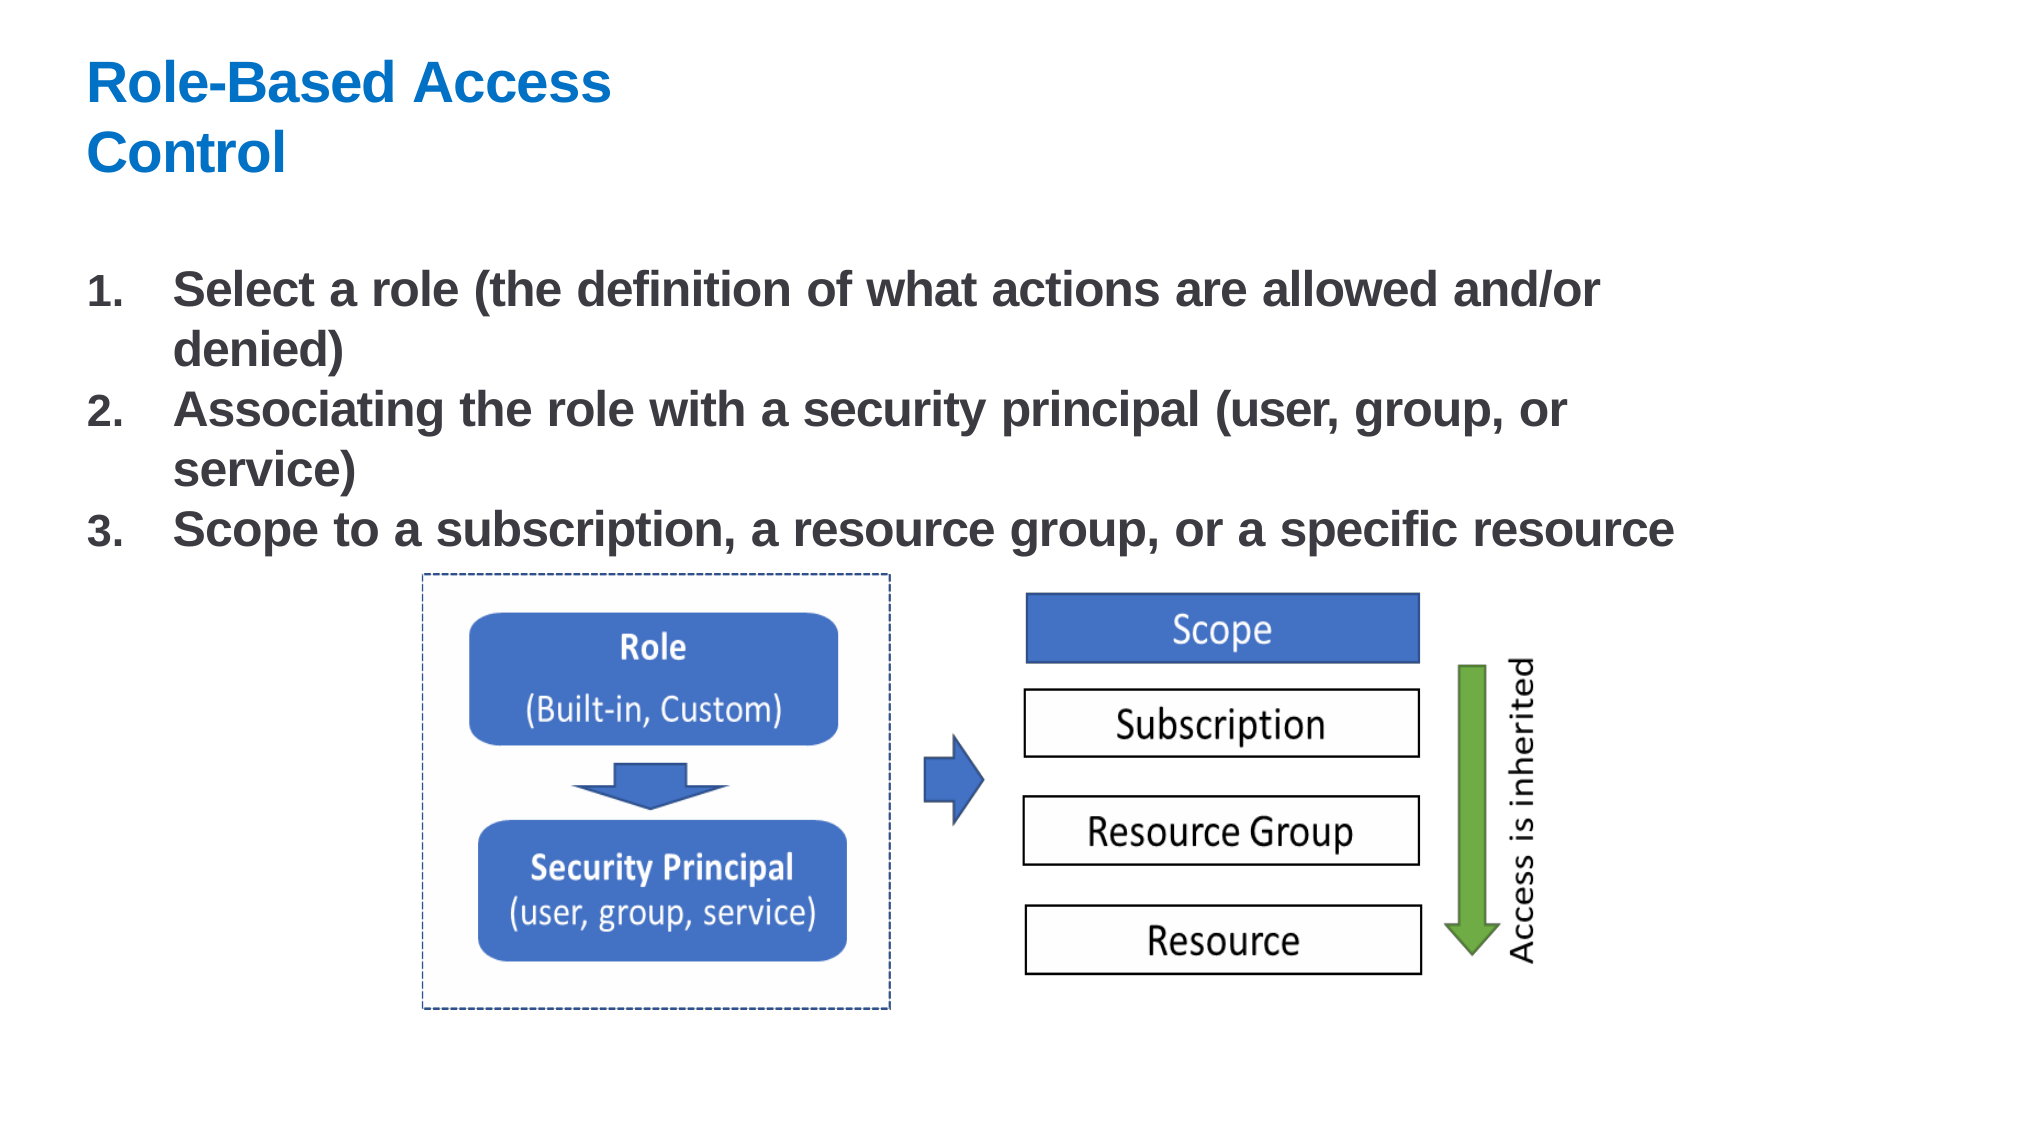

# Role-Based Access Control
Select a role (the definition of what actions are allowed and/or denied)
Associating the role with a security principal (user, group, or service)
Scope to a subscription, a resource group, or a specific resource